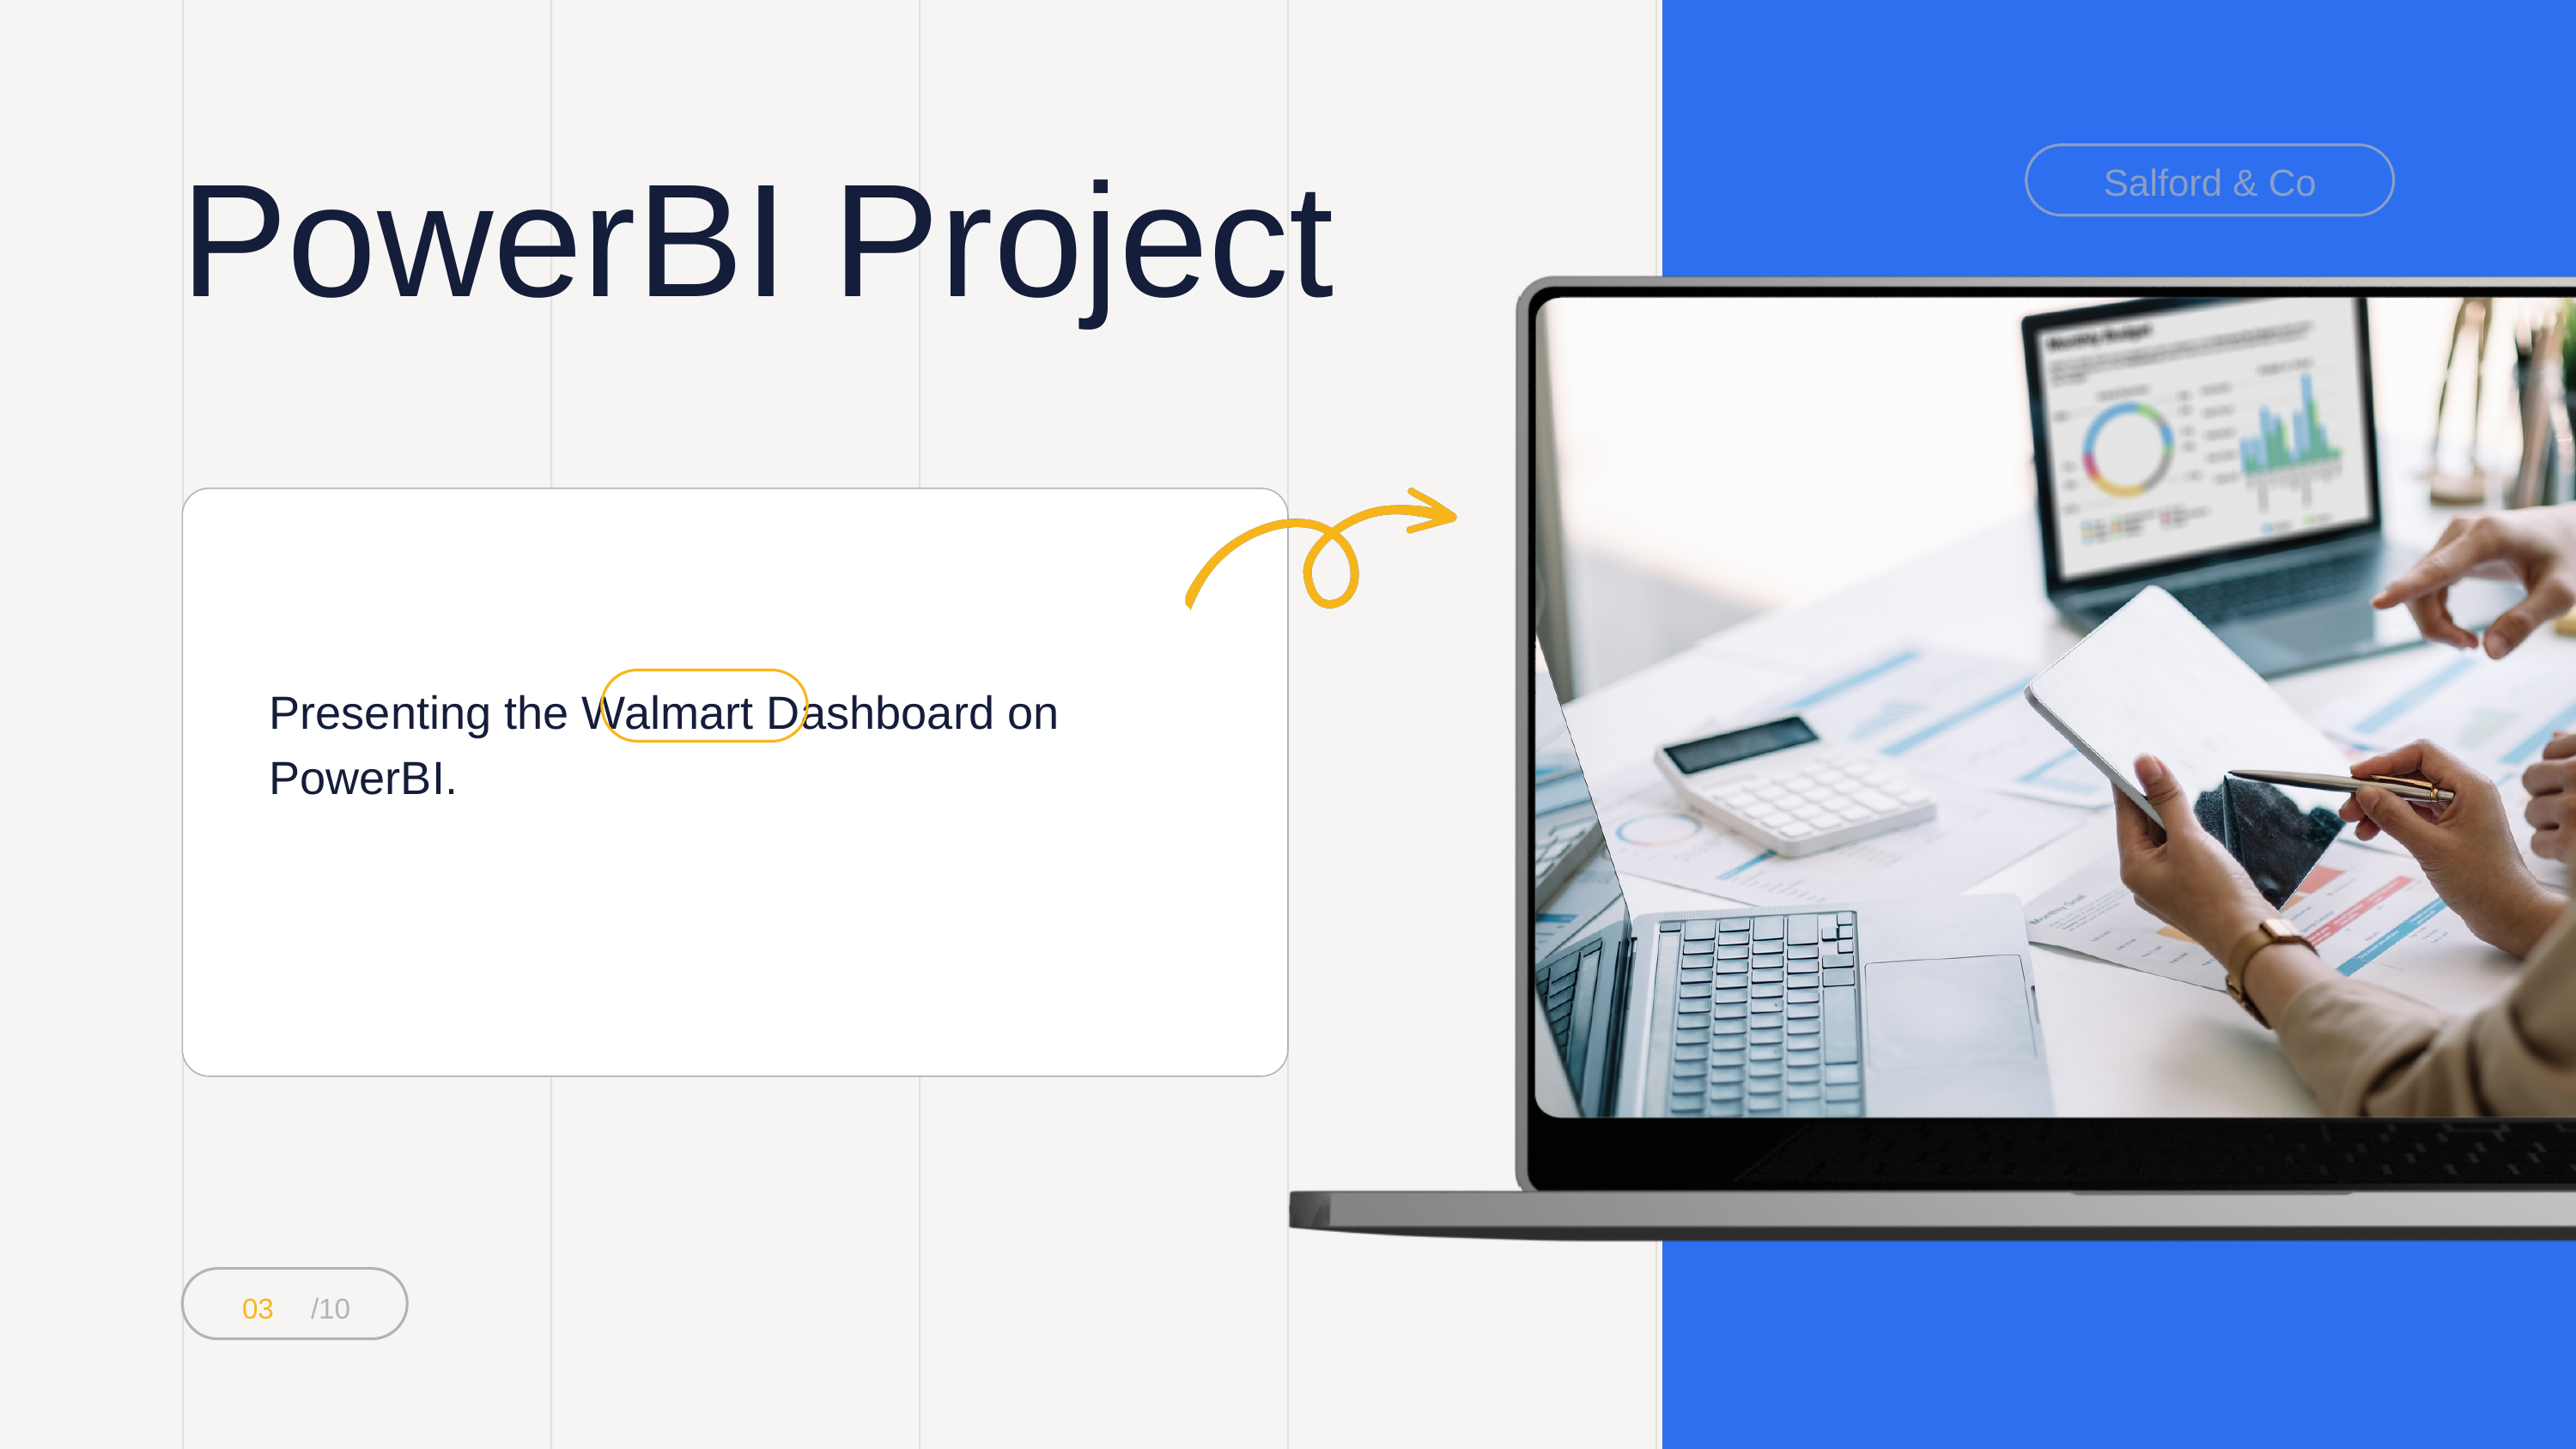

Salford & Co
PowerBI Project

Presenting the Walmart Dashboard on PowerBI.

03
/10